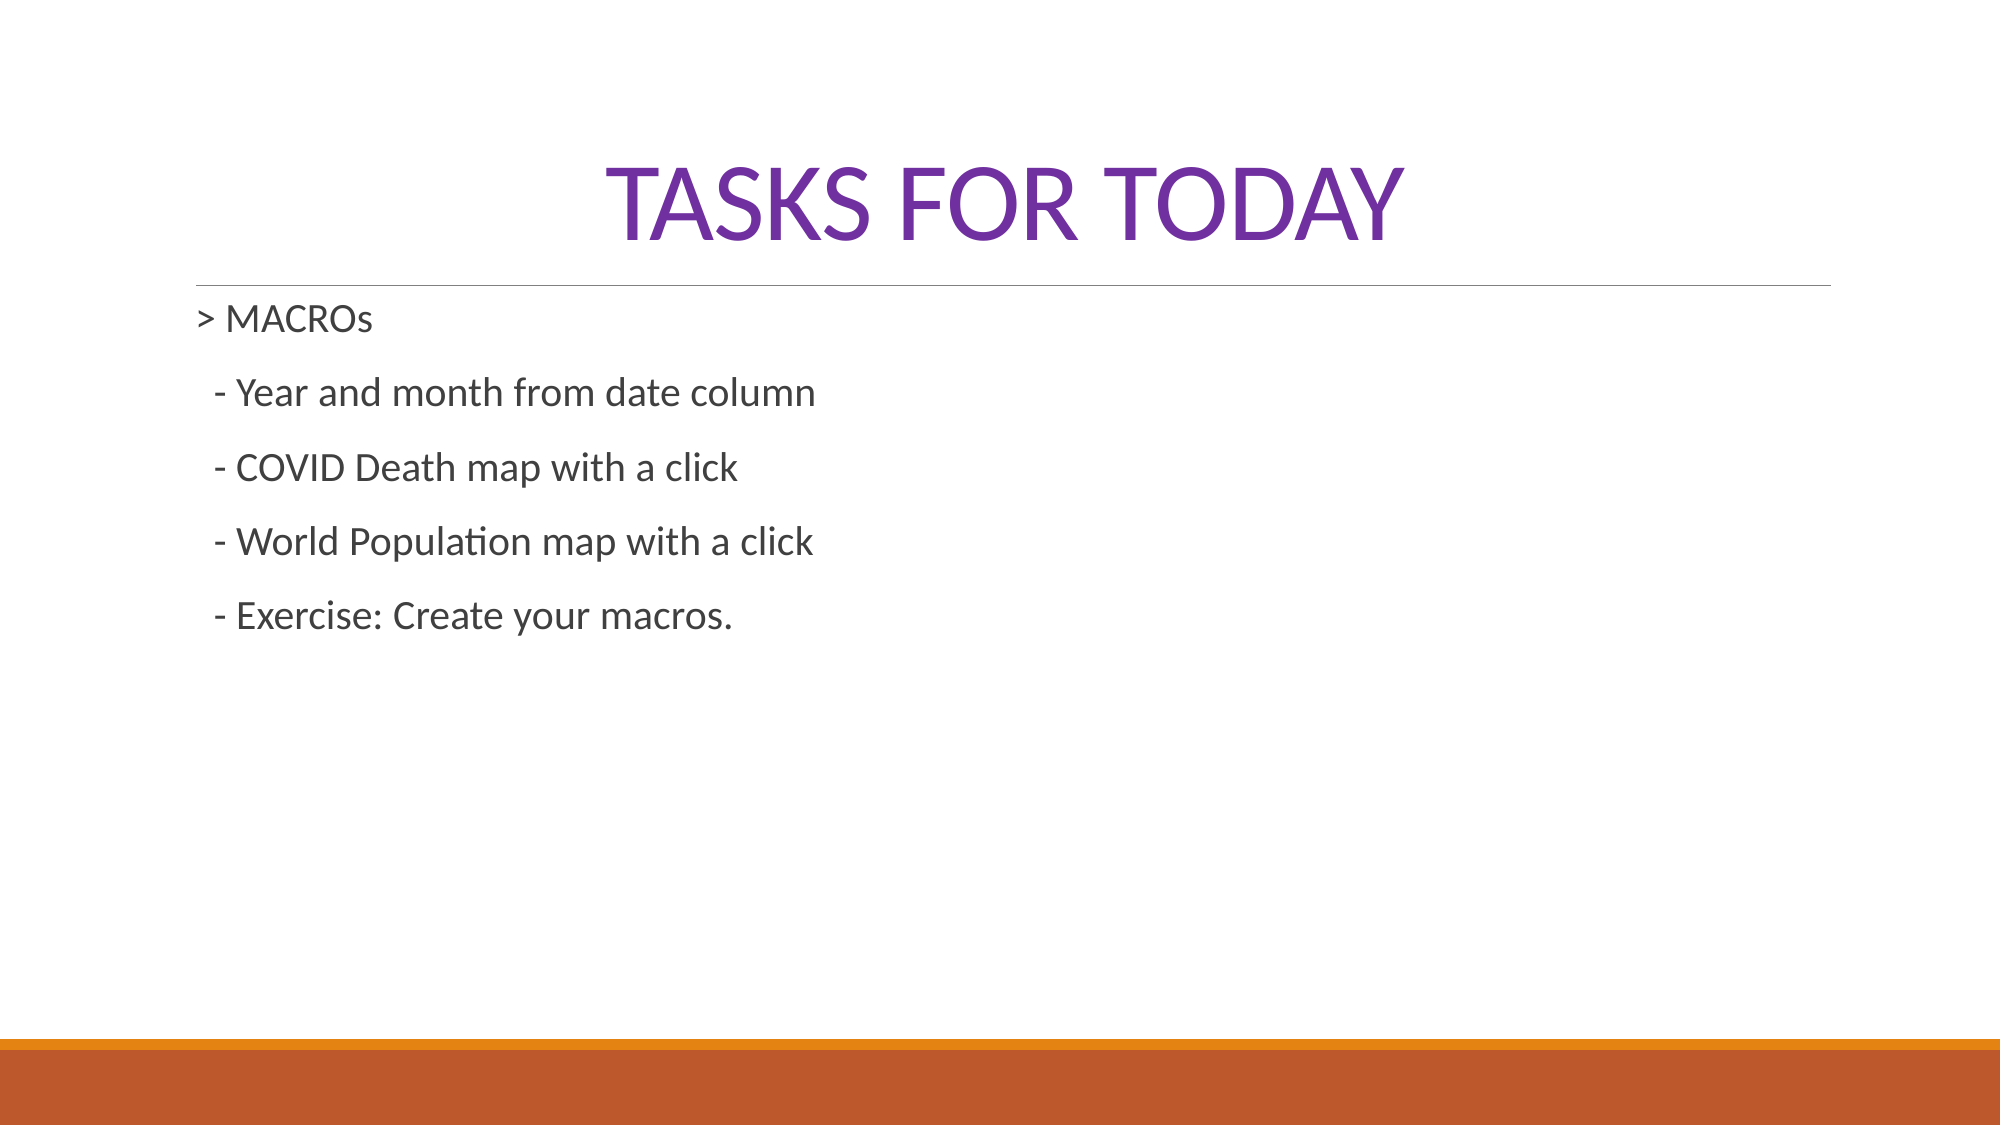

# TASKS FOR TODAY
> MACROs
  - Year and month from date column
  - COVID Death map with a click
  - World Population map with a click
  - Exercise: Create your macros.